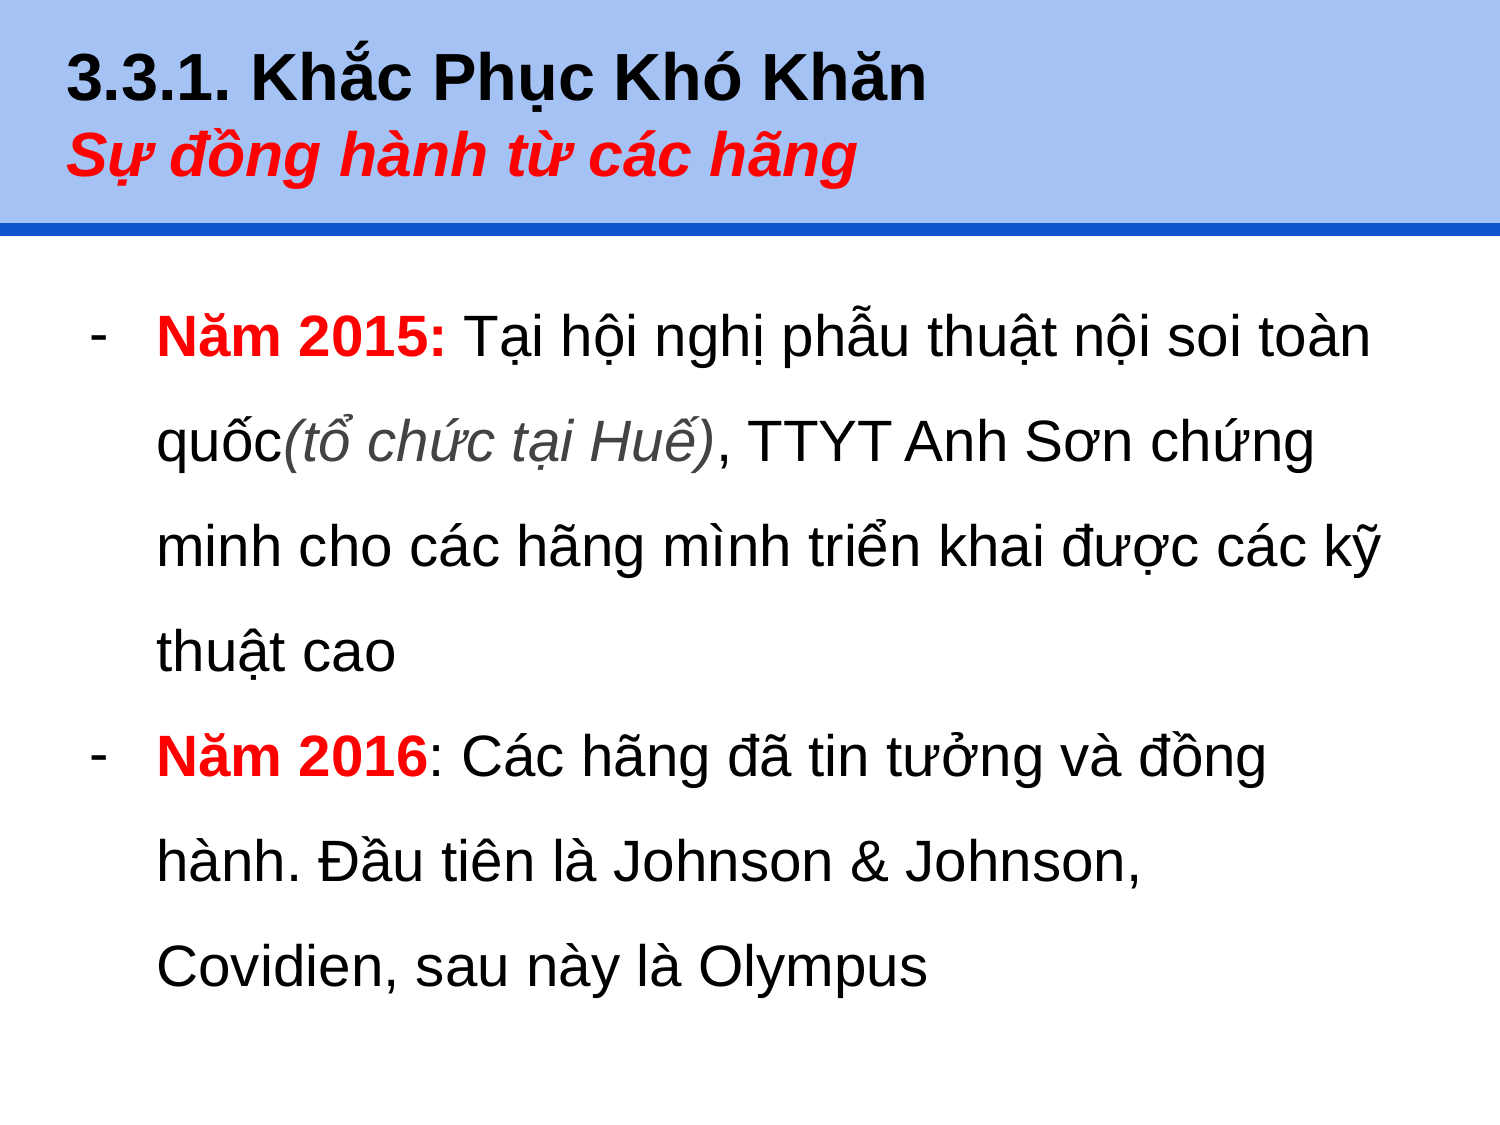

# 3.3.1. Khắc Phục Khó Khăn
Sự đồng hành từ các hãng
Năm 2015: Tại hội nghị phẫu thuật nội soi toàn quốc(tổ chức tại Huế), TTYT Anh Sơn chứng minh cho các hãng mình triển khai được các kỹ thuật cao
Năm 2016: Các hãng đã tin tưởng và đồng hành. Đầu tiên là Johnson & Johnson, Covidien, sau này là Olympus